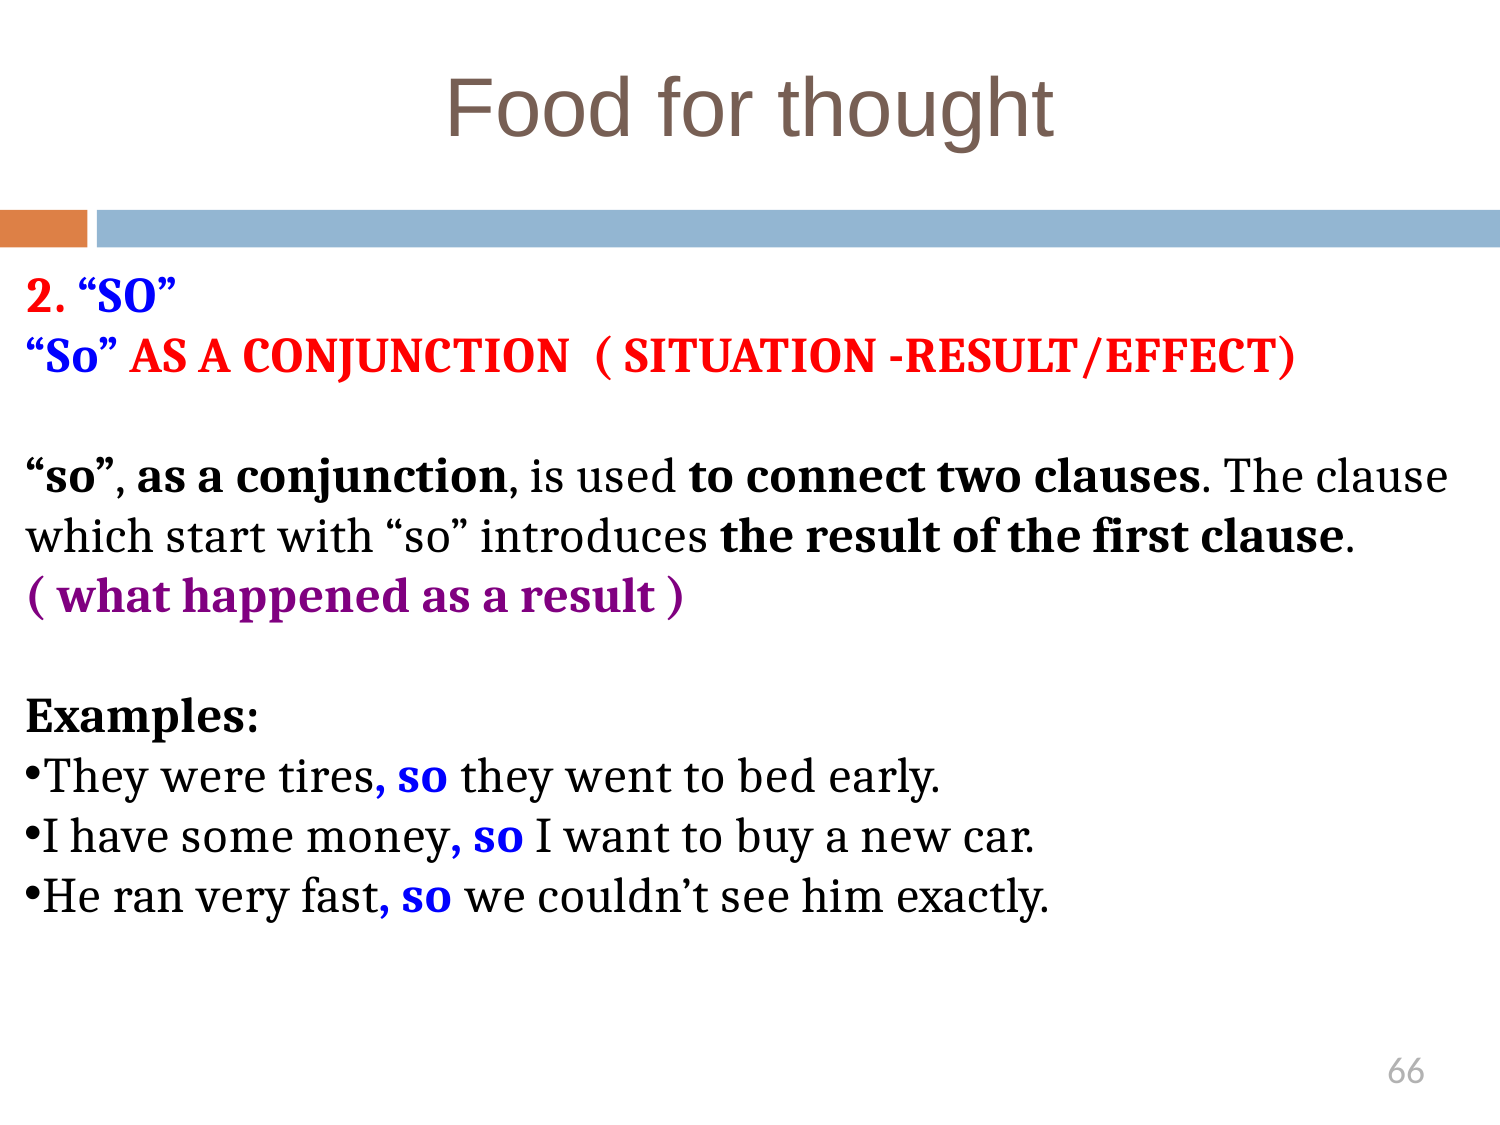

# Food for thought
2. “SO”
“So” AS A CONJUNCTION  ( SITUATION -RESULT/EFFECT)

“so”, as a conjunction, is used to connect two clauses. The clause which start with “so” introduces the result of the first clause.
( what happened as a result )
Examples:
They were tires, so they went to bed early.
I have some money, so I want to buy a new car.
He ran very fast, so we couldn’t see him exactly.

66